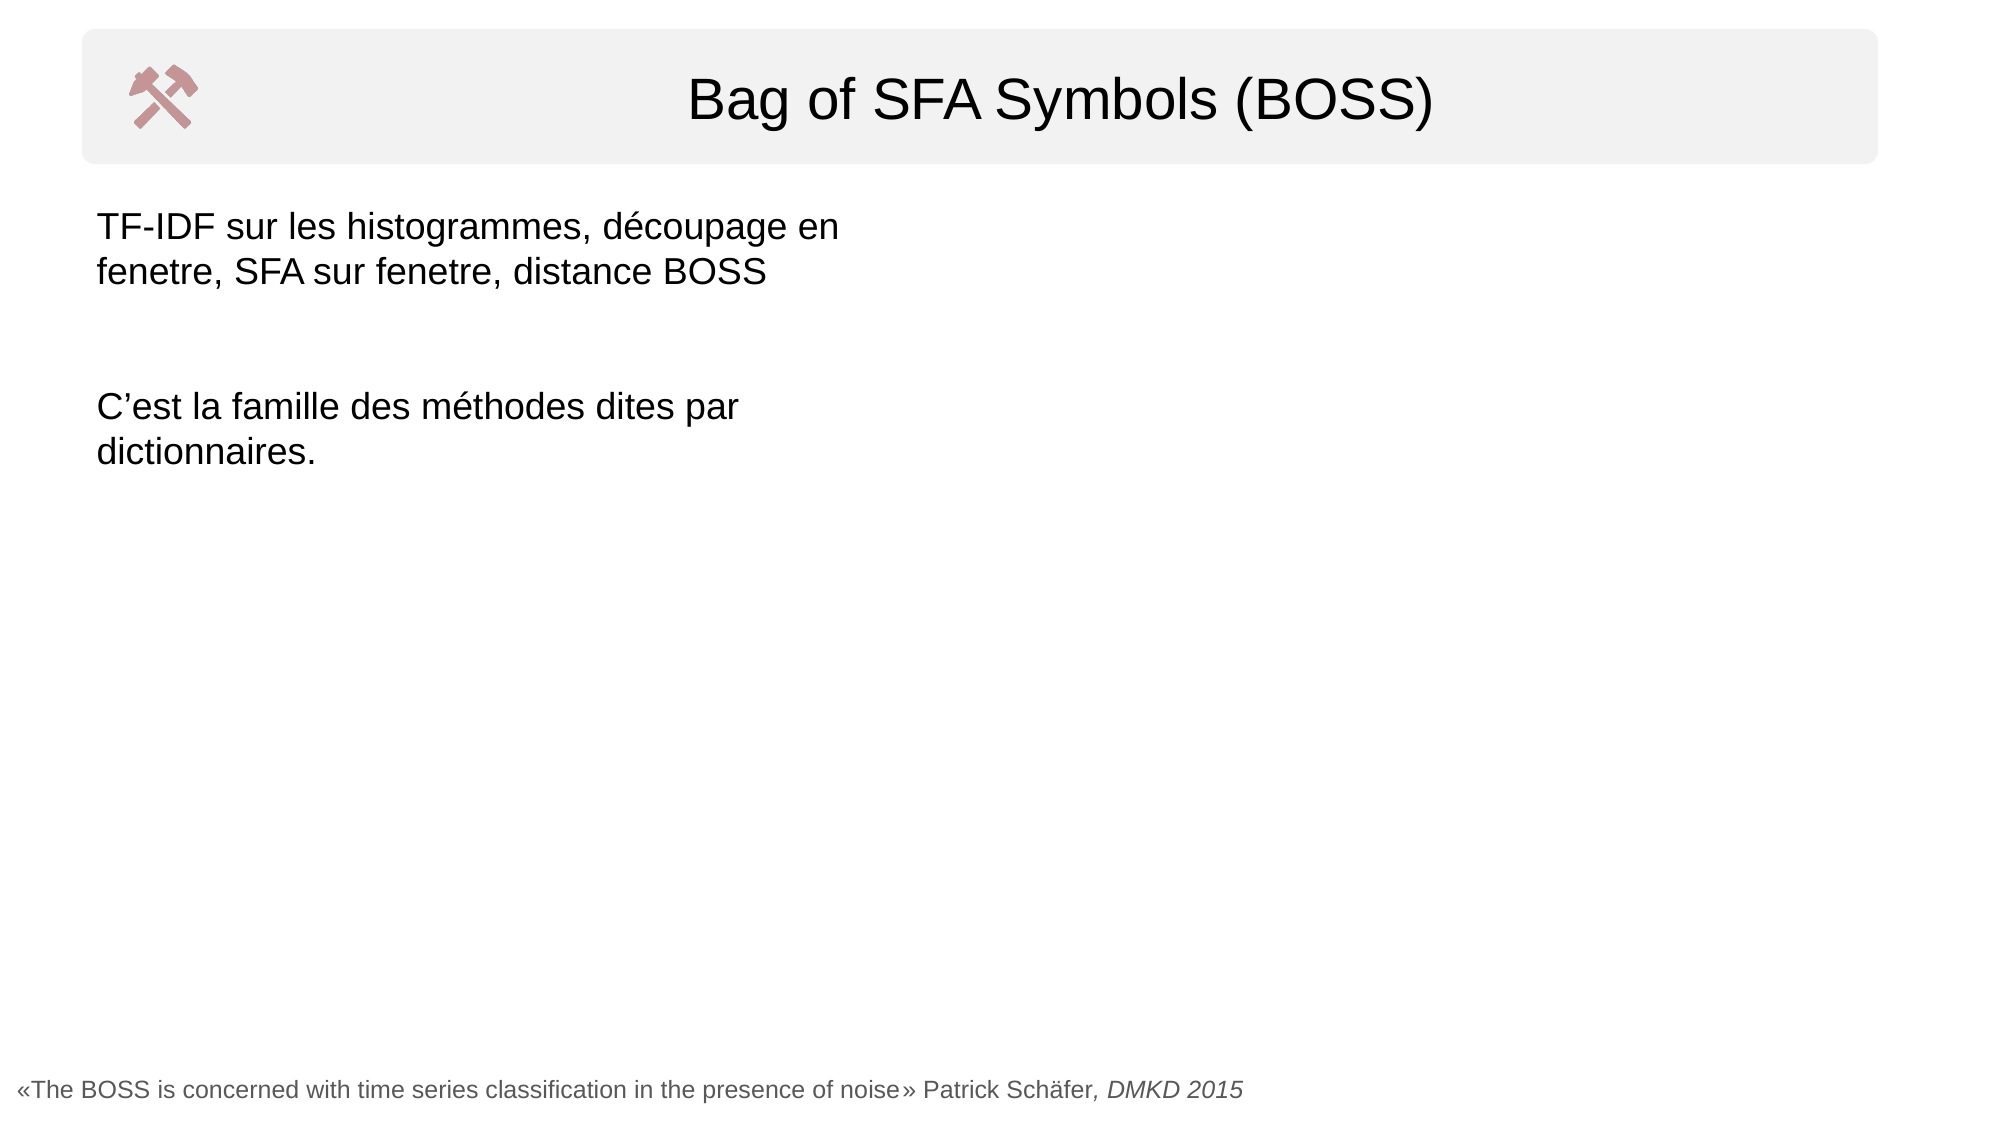

Bag of SFA Symbols (BOSS)

TF-IDF sur les histogrammes, découpage en fenetre, SFA sur fenetre, distance BOSS

C’est la famille des méthodes dites par dictionnaires.
«The BOSS is concerned with time series classification in the presence of noise» Patrick Schäfer, DMKD 2015